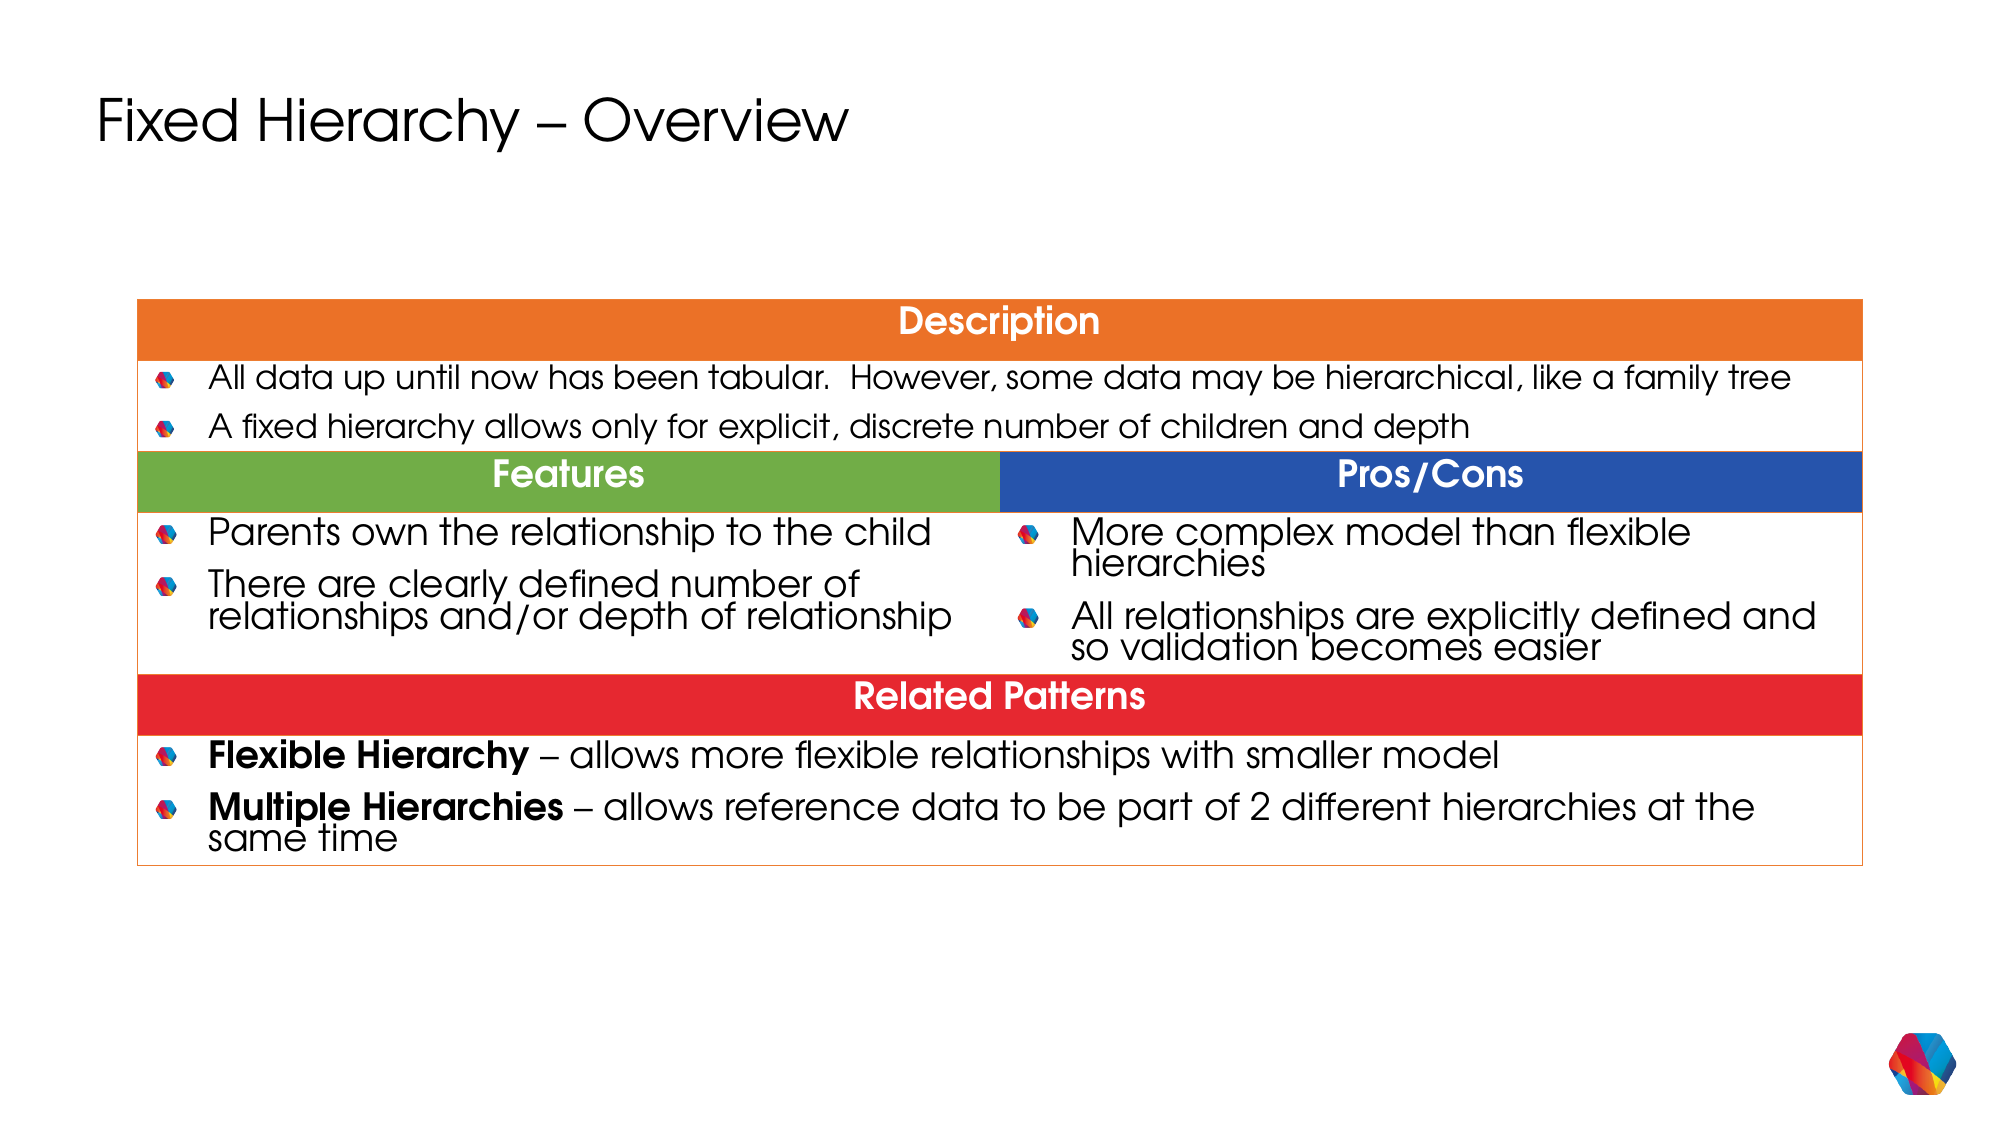

Fixed Hierarchy – Overview
| Description |  |
| --- | --- |
| All data up until now has been tabular. However, some data may be hierarchical, like a family tree A fixed hierarchy allows only for explicit, discrete number of children and depth |  |
| Features | Pros/Cons |
| Parents own the relationship to the child There are clearly defined number of relationships and/or depth of relationship | More complex model than flexible hierarchies All relationships are explicitly defined and so validation becomes easier |
| Related Patterns |  |
| Flexible Hierarchy – allows more flexible relationships with smaller model Multiple Hierarchies – allows reference data to be part of 2 different hierarchies at the same time |  |